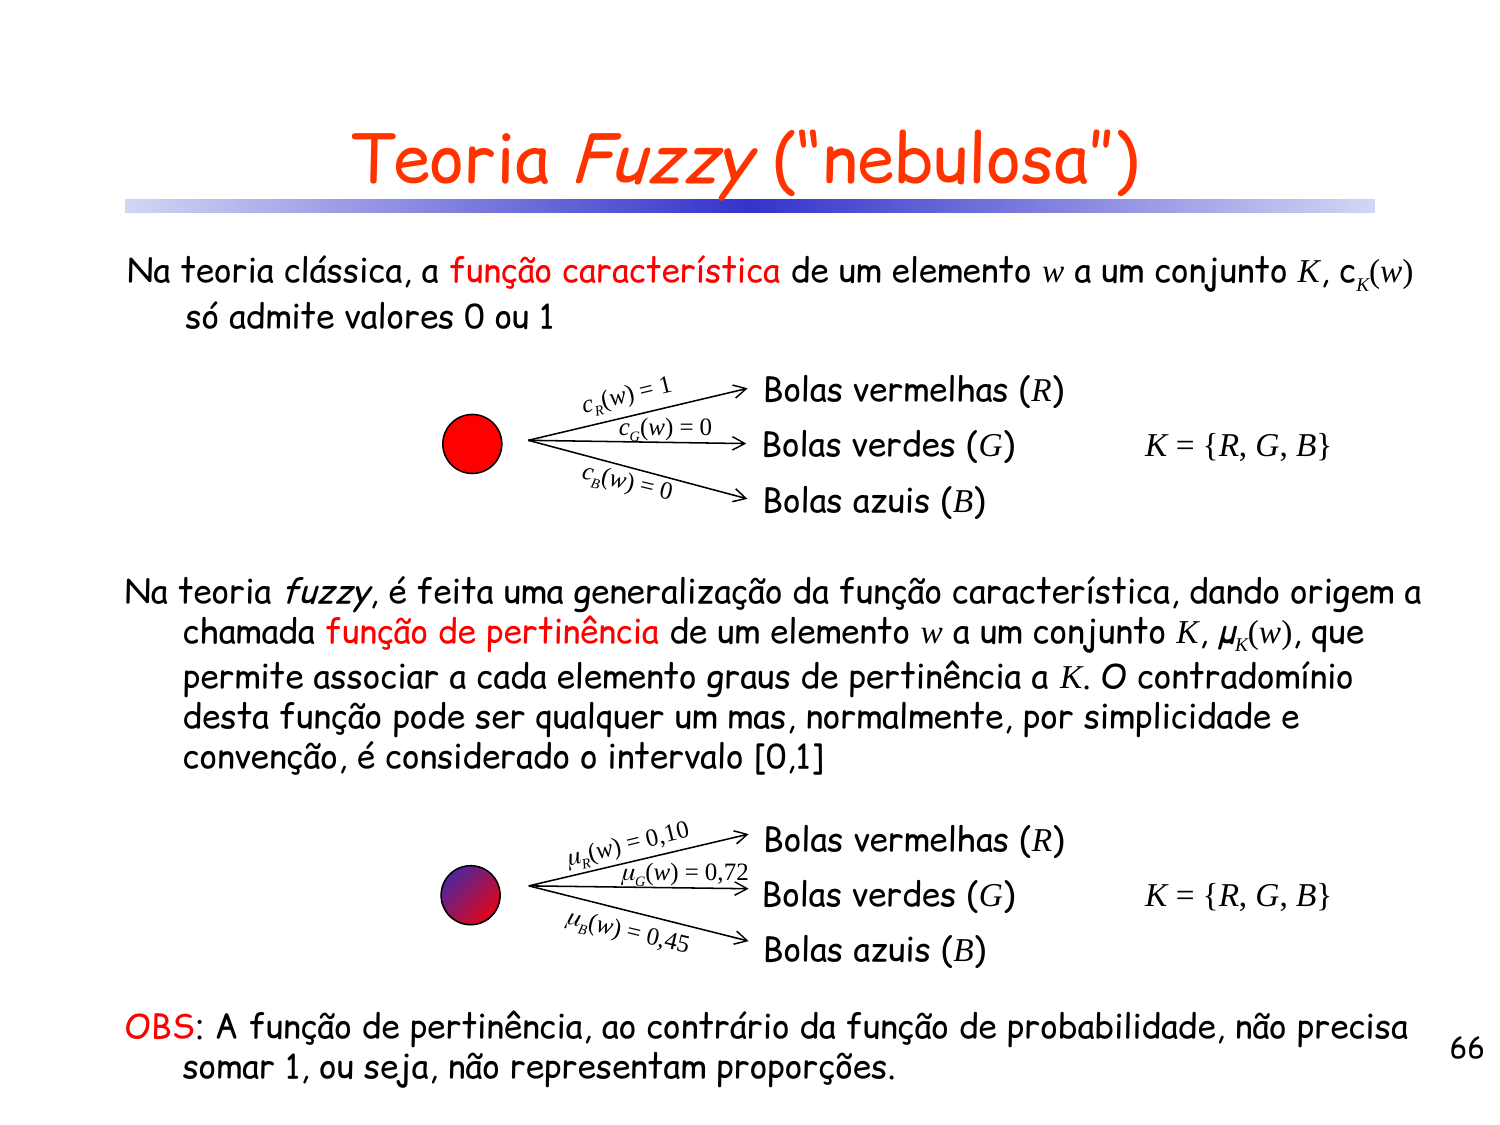

# Teoria Fuzzy (“nebulosa”)
Na teoria clássica, a função característica de um elemento w a um conjunto K, cK(w) só admite valores 0 ou 1
Bolas vermelhas (R)
Bolas verdes (G)
Bolas azuis (B)
cR(w) = 1
cG(w) = 0

K = {R, G, B}
cB(w) = 0
Na teoria fuzzy, é feita uma generalização da função característica, dando origem a chamada função de pertinência de um elemento w a um conjunto K, µK(w), que permite associar a cada elemento graus de pertinência a K. O contradomínio desta função pode ser qualquer um mas, normalmente, por simplicidade e convenção, é considerado o intervalo [0,1]
Bolas vermelhas (R)
Bolas verdes (G)
Bolas azuis (B)
μR(w) = 0,10
μG(w) = 0,72

K = {R, G, B}
μB(w) = 0,45
OBS: A função de pertinência, ao contrário da função de probabilidade, não precisa somar 1, ou seja, não representam proporções.
66